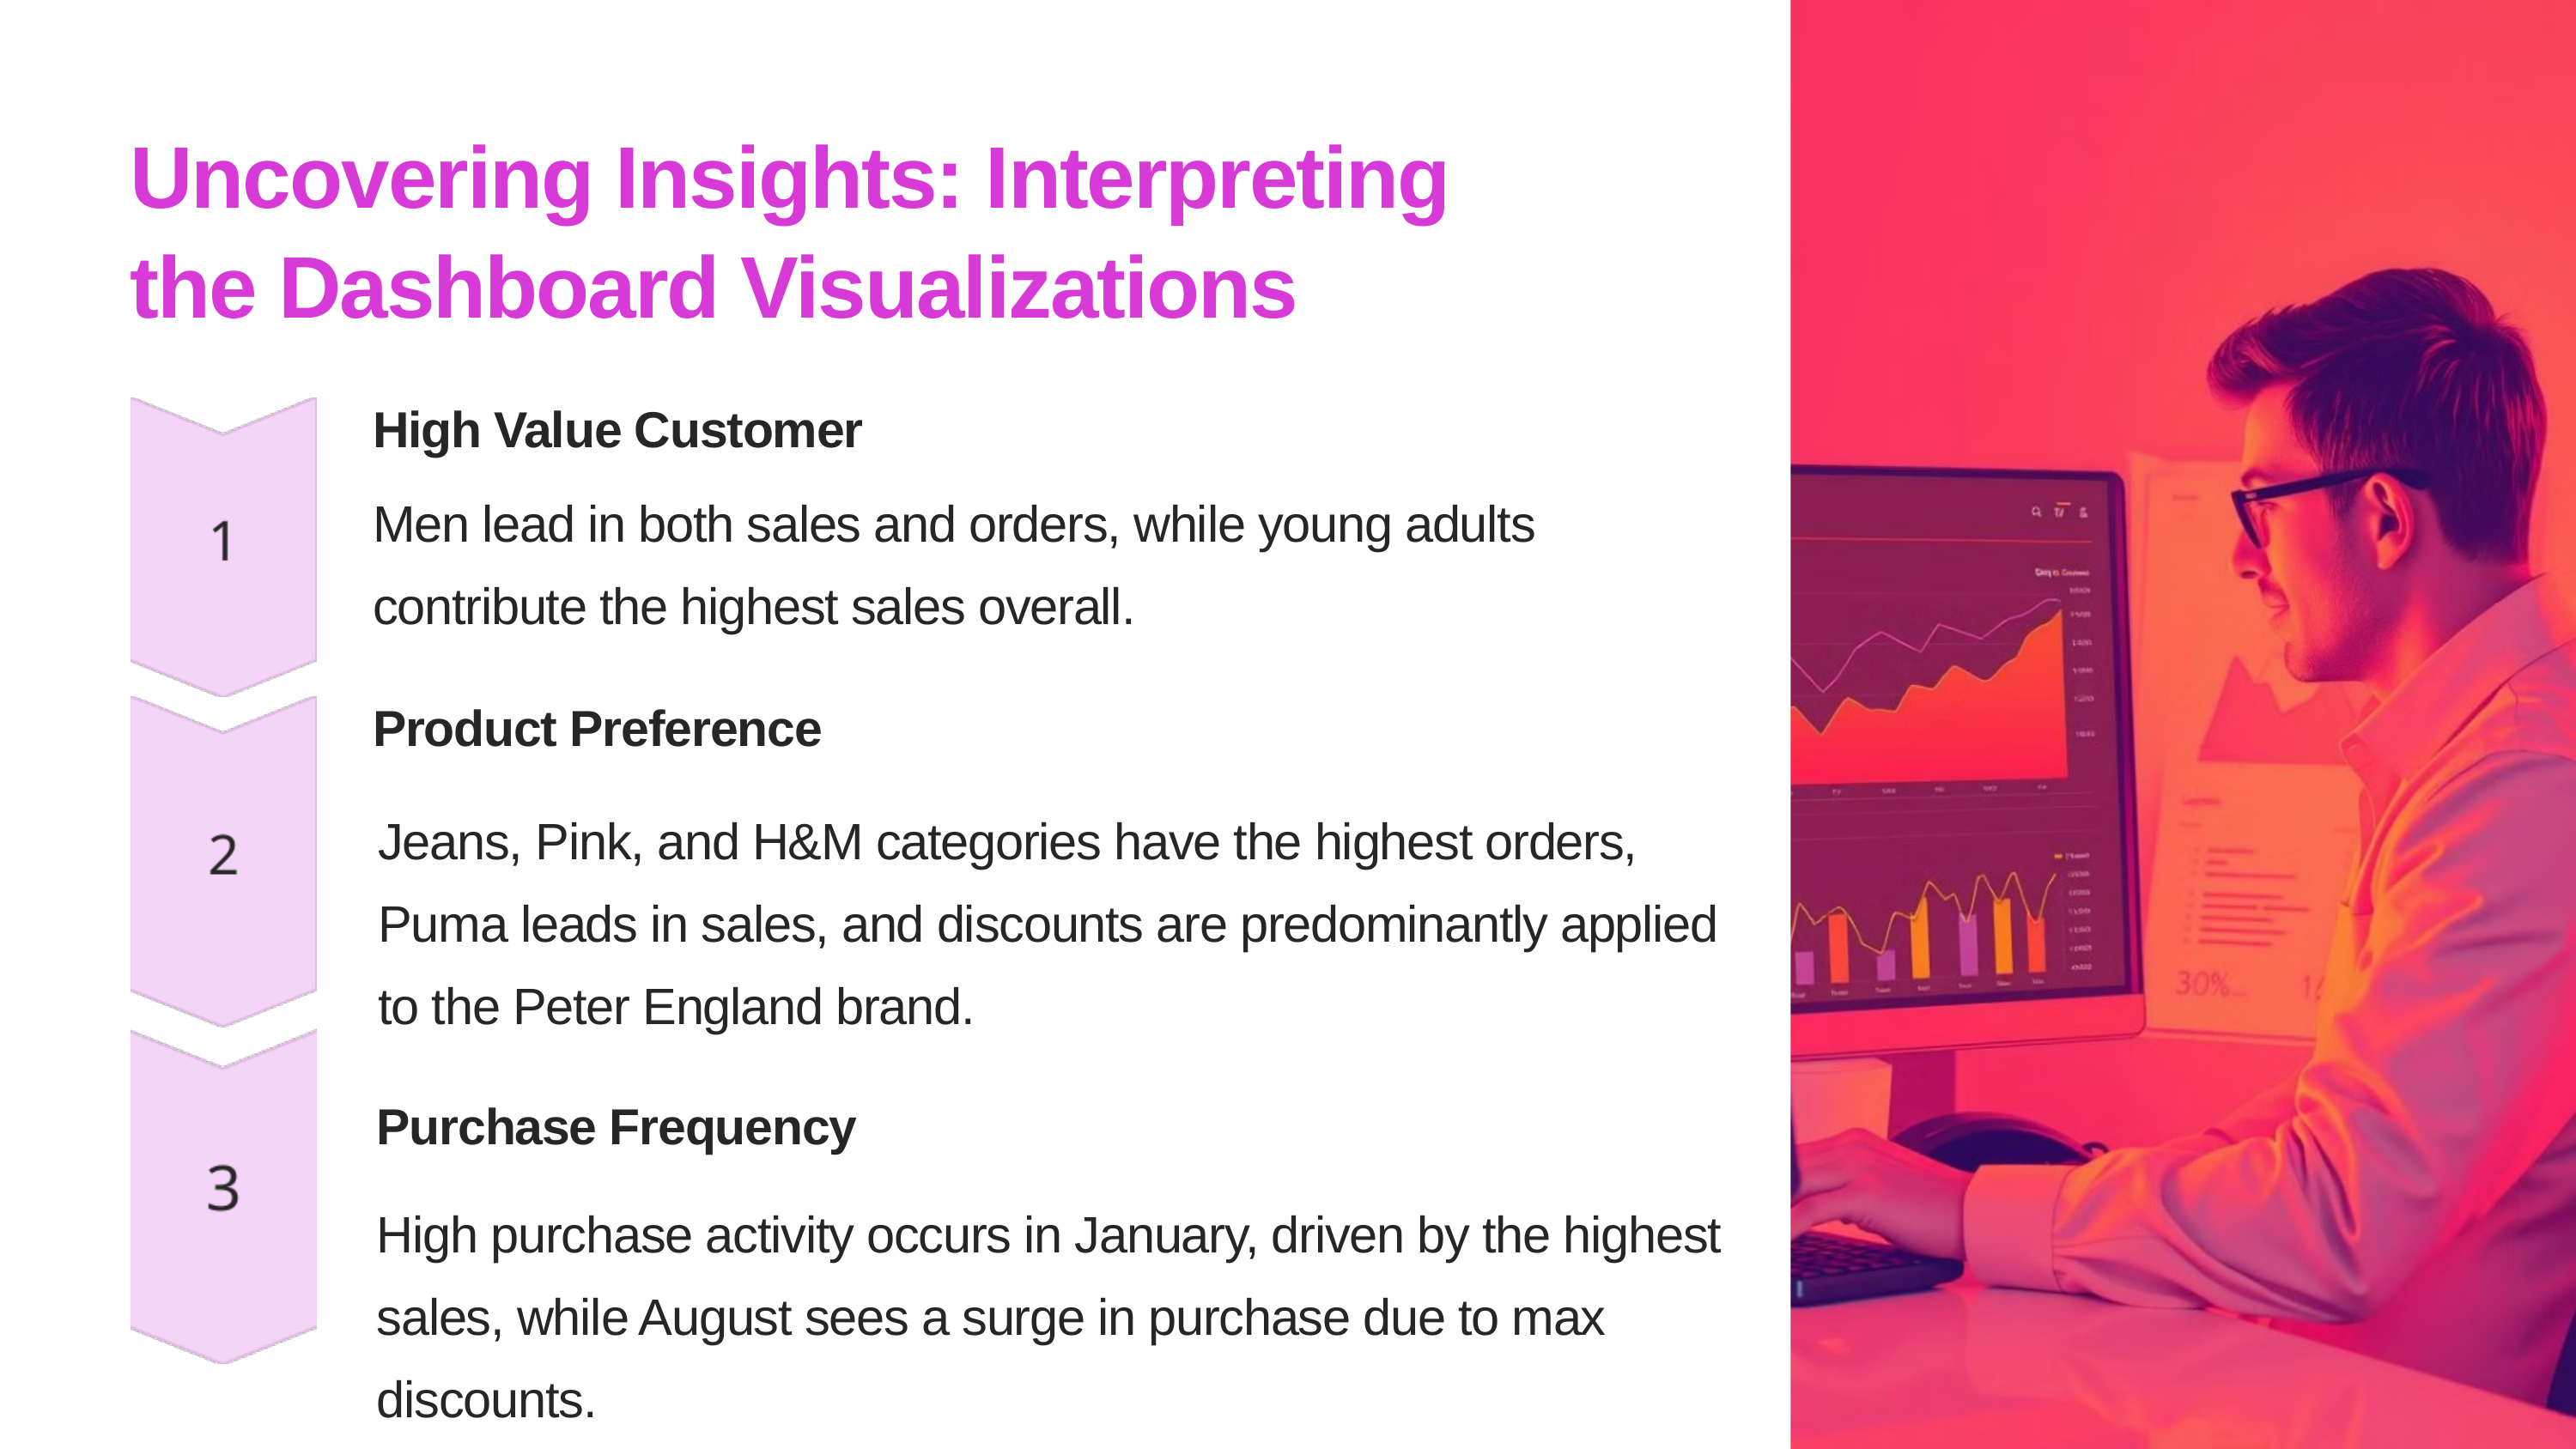

Uncovering Insights: Interpreting the Dashboard Visualizations
High Value Customer

Men lead in both sales and orders, while young adults contribute the highest sales overall.
Product Preference

Jeans, Pink, and H&M categories have the highest orders, Puma leads in sales, and discounts are predominantly applied to the Peter England brand.

Purchase Frequency
High purchase activity occurs in January, driven by the highest sales, while August sees a surge in purchase due to max discounts.